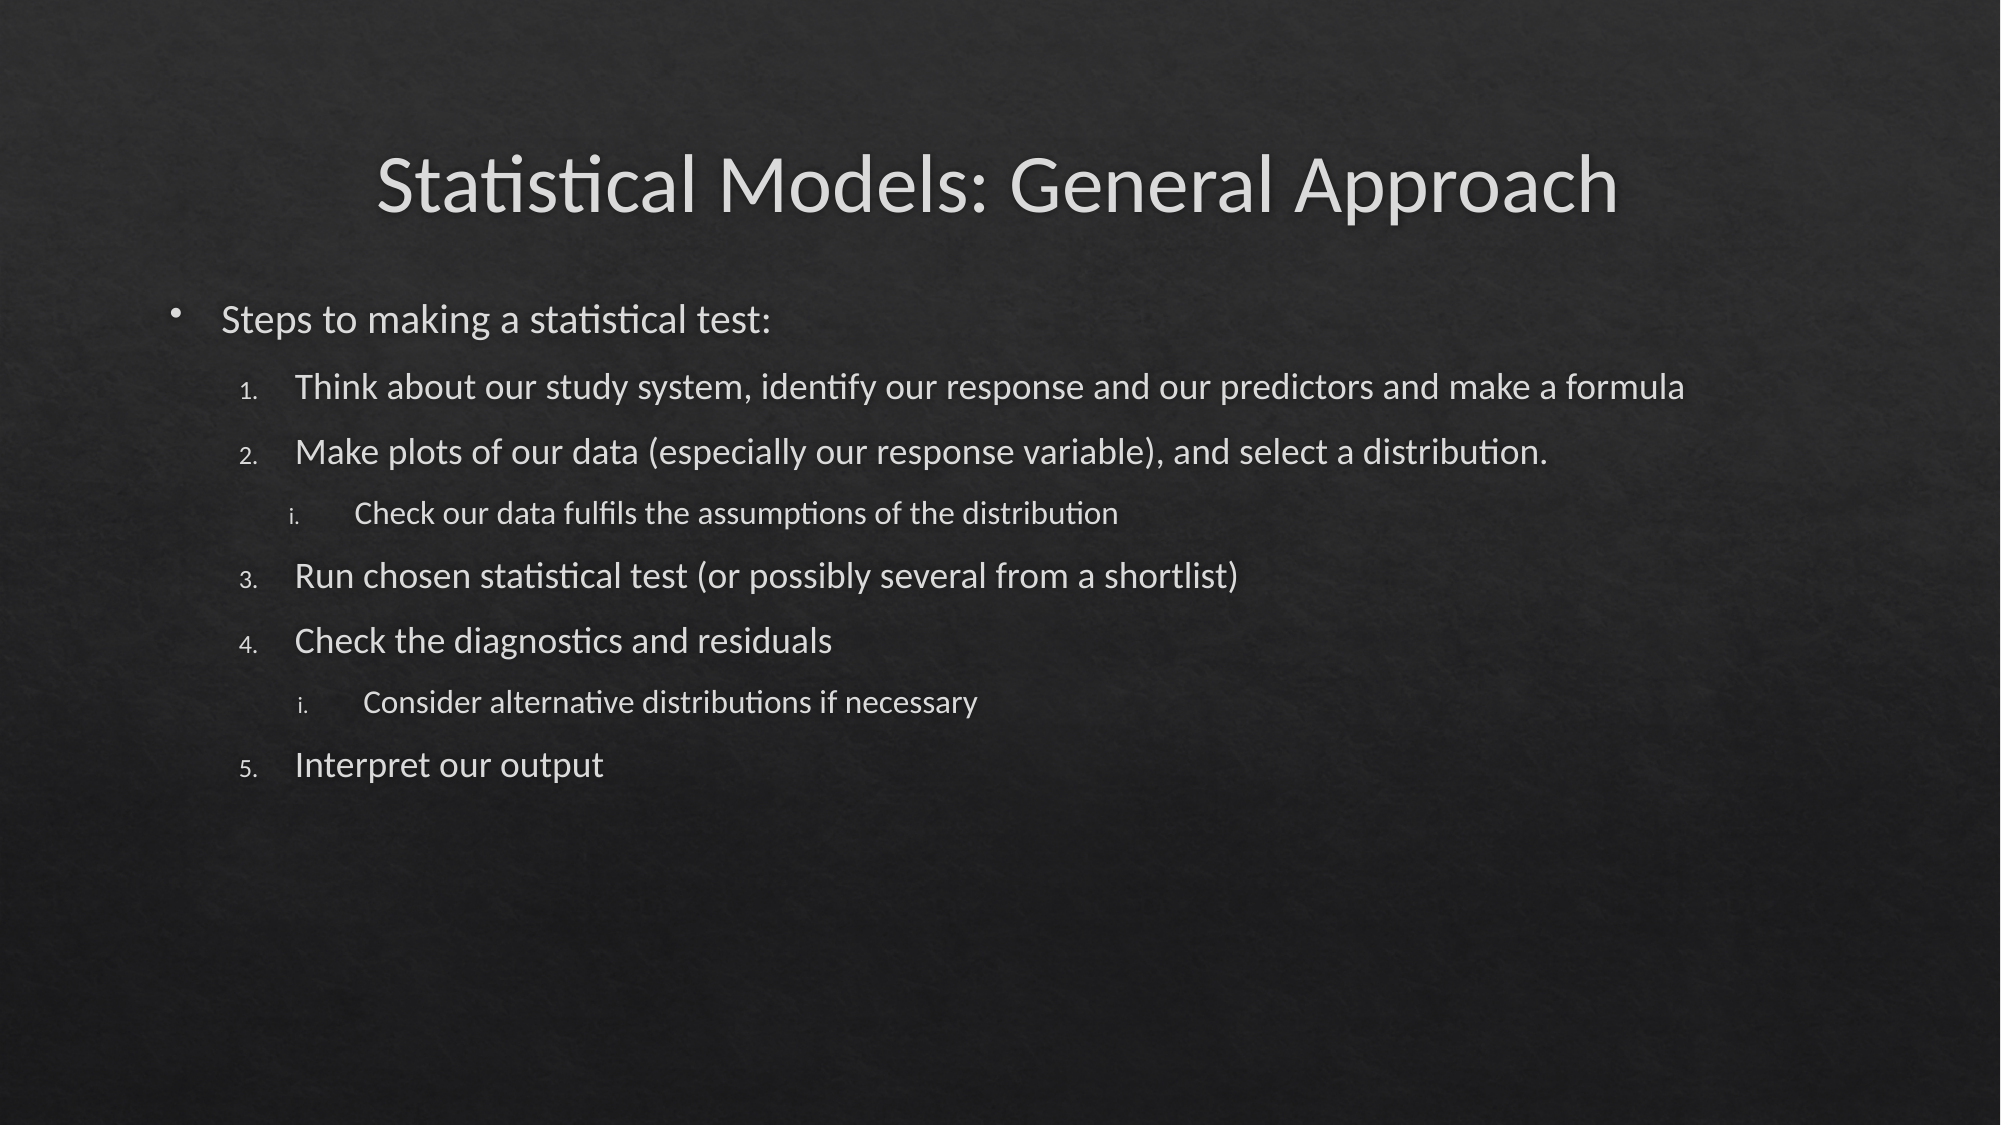

# Statistical Models: General Approach
Steps to making a statistical test:
Think about our study system, identify our response and our predictors and make a formula
Make plots of our data (especially our response variable), and select a distribution.
Check our data fulfils the assumptions of the distribution
Run chosen statistical test (or possibly several from a shortlist)
Check the diagnostics and residuals
Consider alternative distributions if necessary
Interpret our output